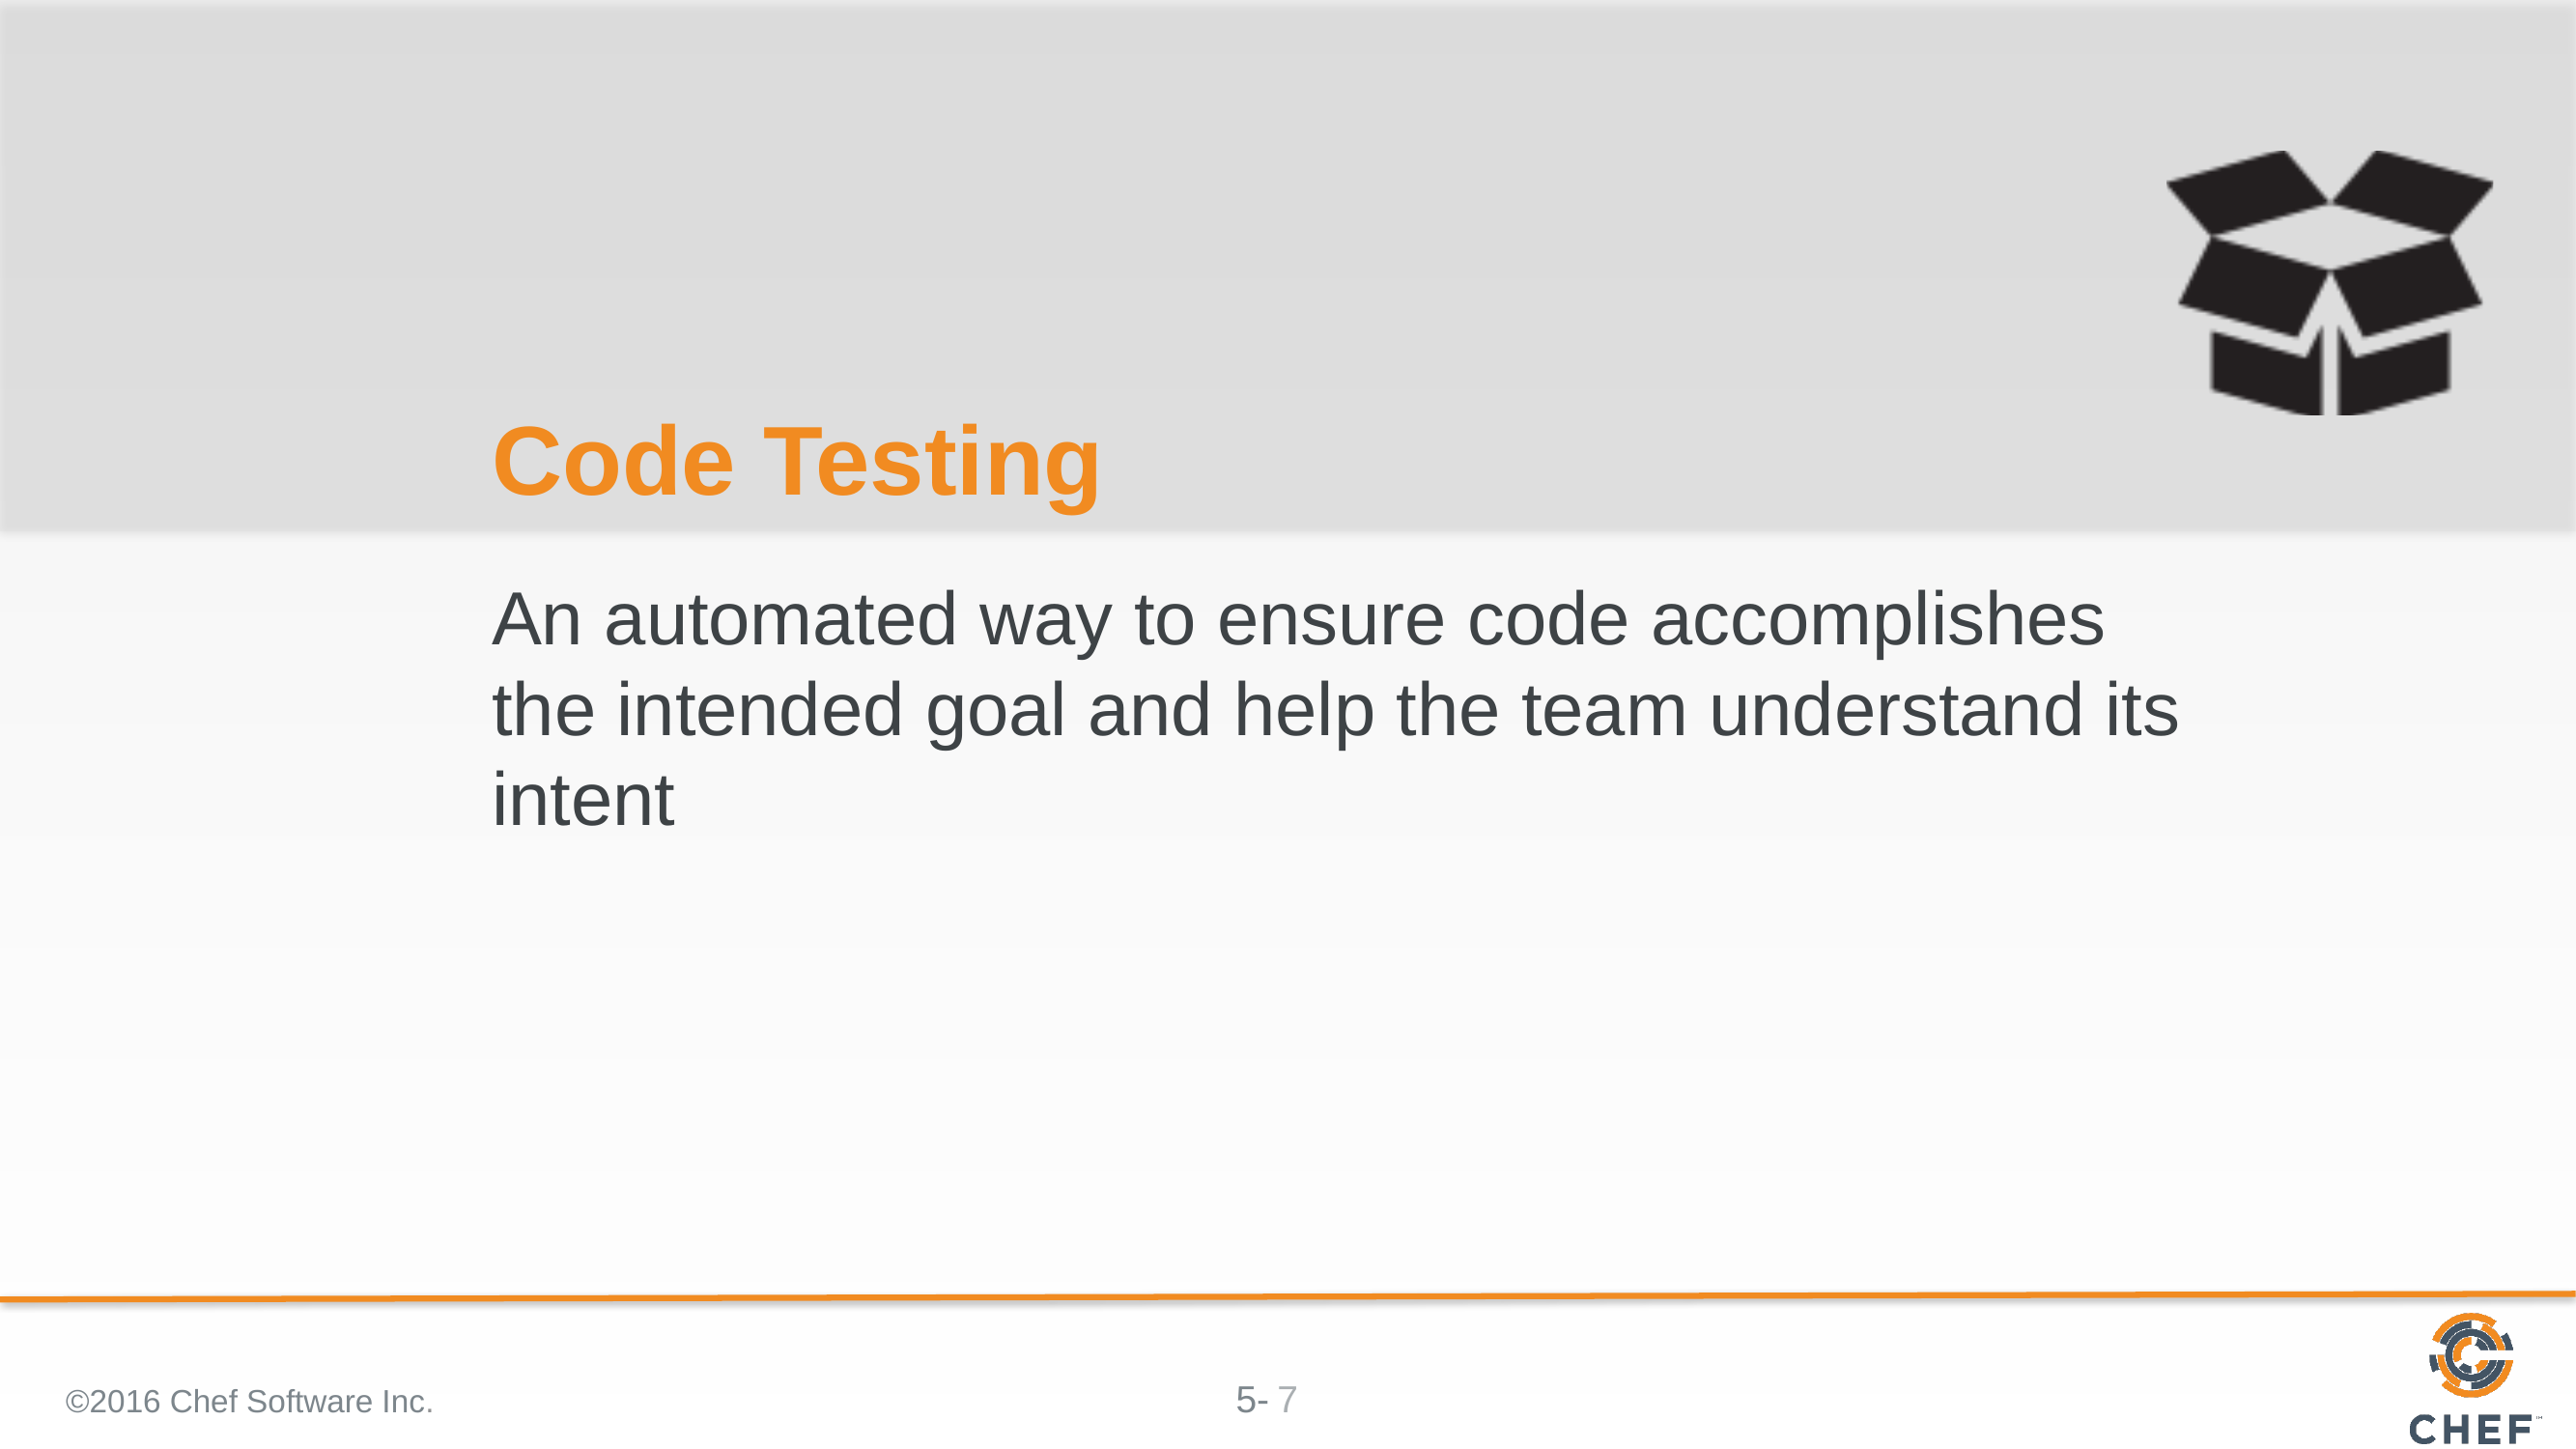

# Code Testing
An automated way to ensure code accomplishes the intended goal and help the team understand its intent
©2016 Chef Software Inc.
7